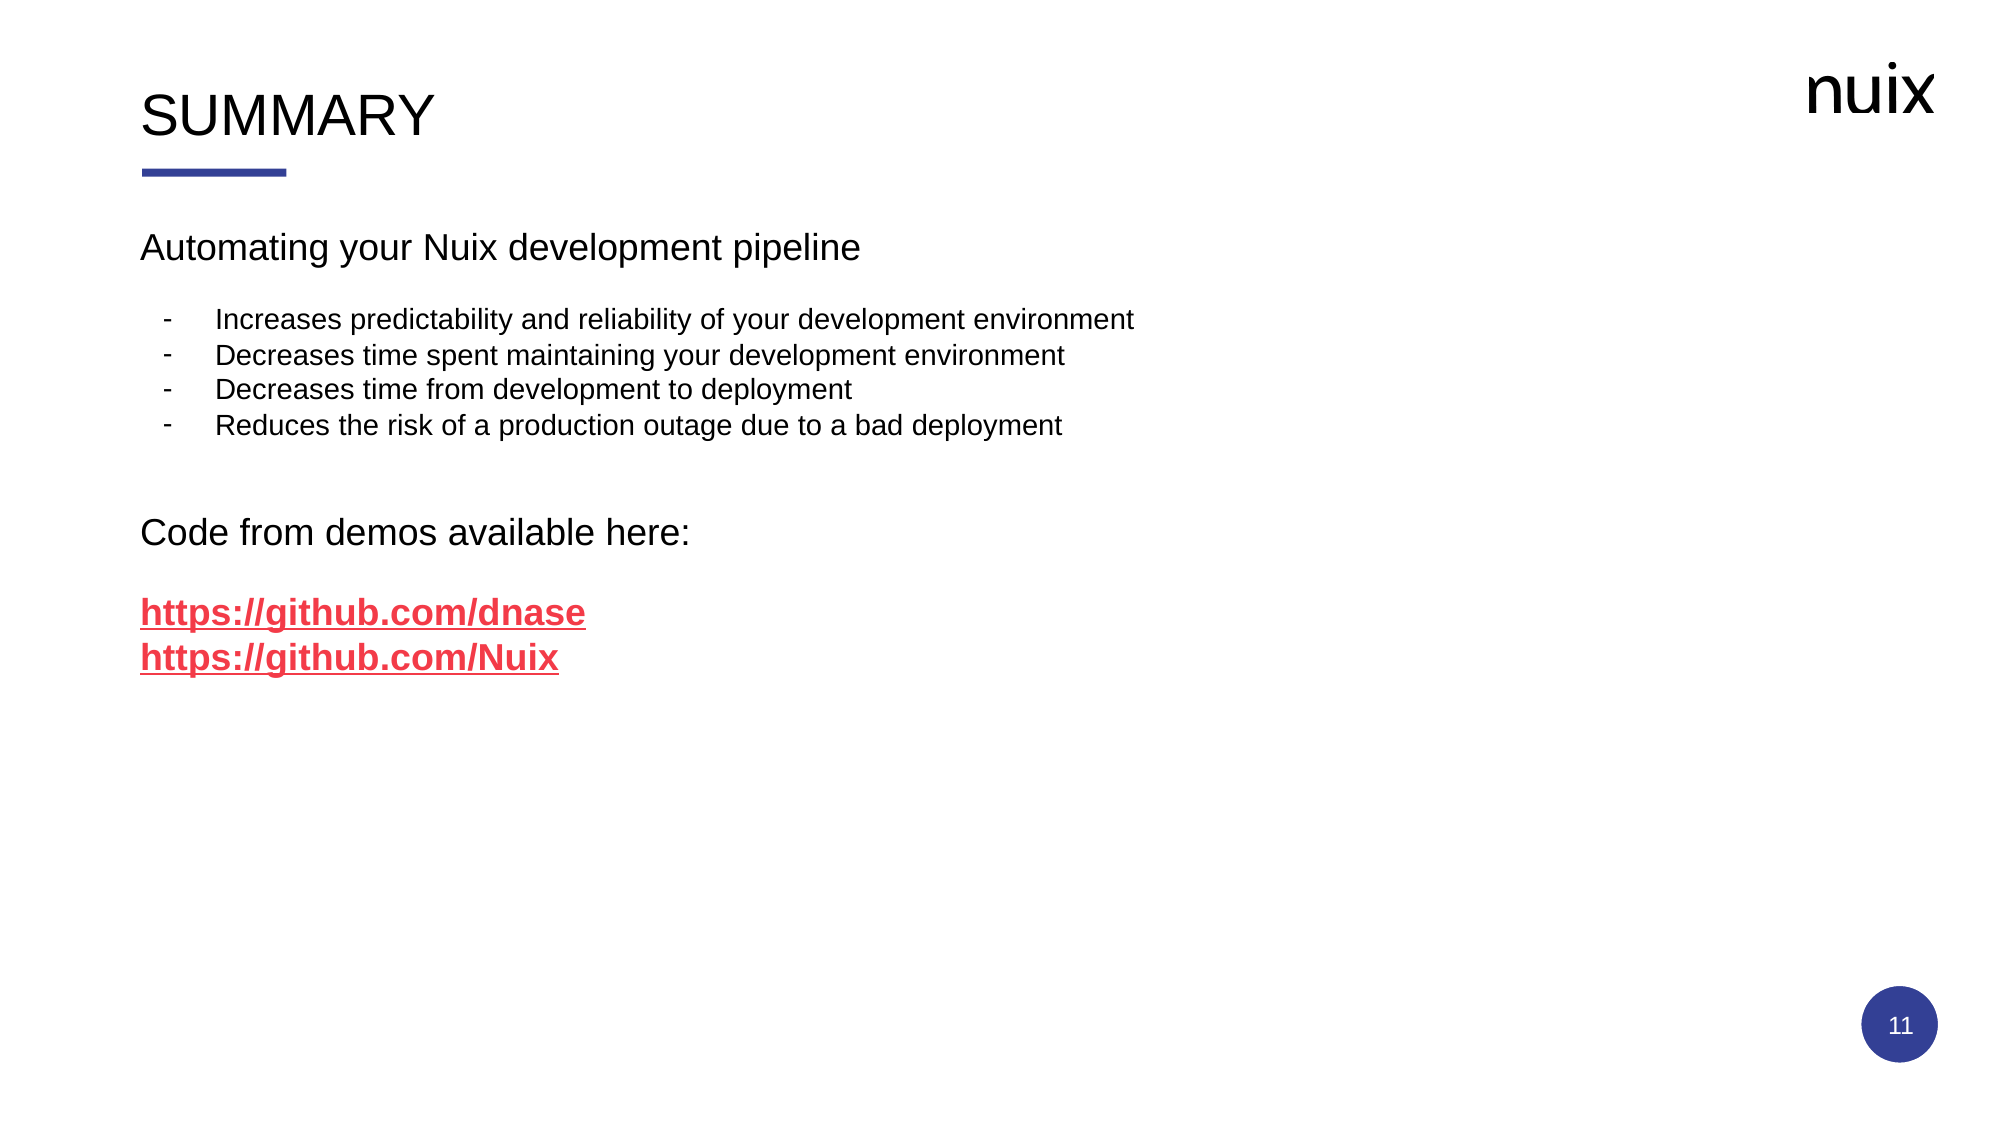

# SUMMARY
Automating your Nuix development pipeline
Increases predictability and reliability of your development environment
Decreases time spent maintaining your development environment
Decreases time from development to deployment
Reduces the risk of a production outage due to a bad deployment

Code from demos available here:

https://github.com/dnase
https://github.com/Nuix